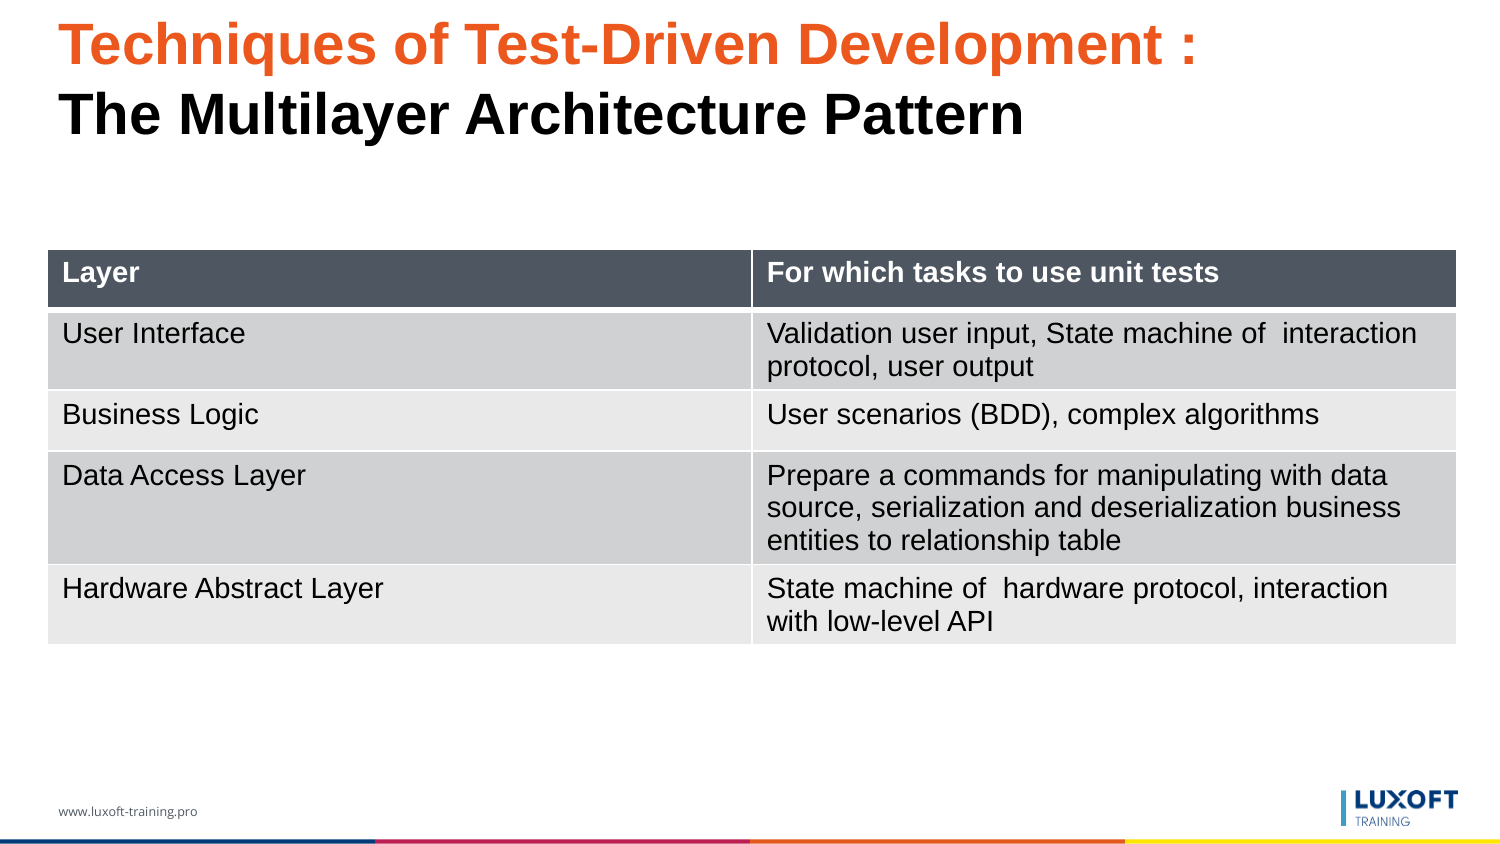

# Techniques of Test-Driven Development : The Multilayer Architecture Pattern
| Layer | For which tasks to use unit tests |
| --- | --- |
| User Interface | Validation user input, State machine of interaction protocol, user output |
| Business Logic | User scenarios (BDD), complex algorithms |
| Data Access Layer | Prepare a commands for manipulating with data source, serialization and deserialization business entities to relationship table |
| Hardware Abstract Layer | State machine of hardware protocol, interaction with low-level API |